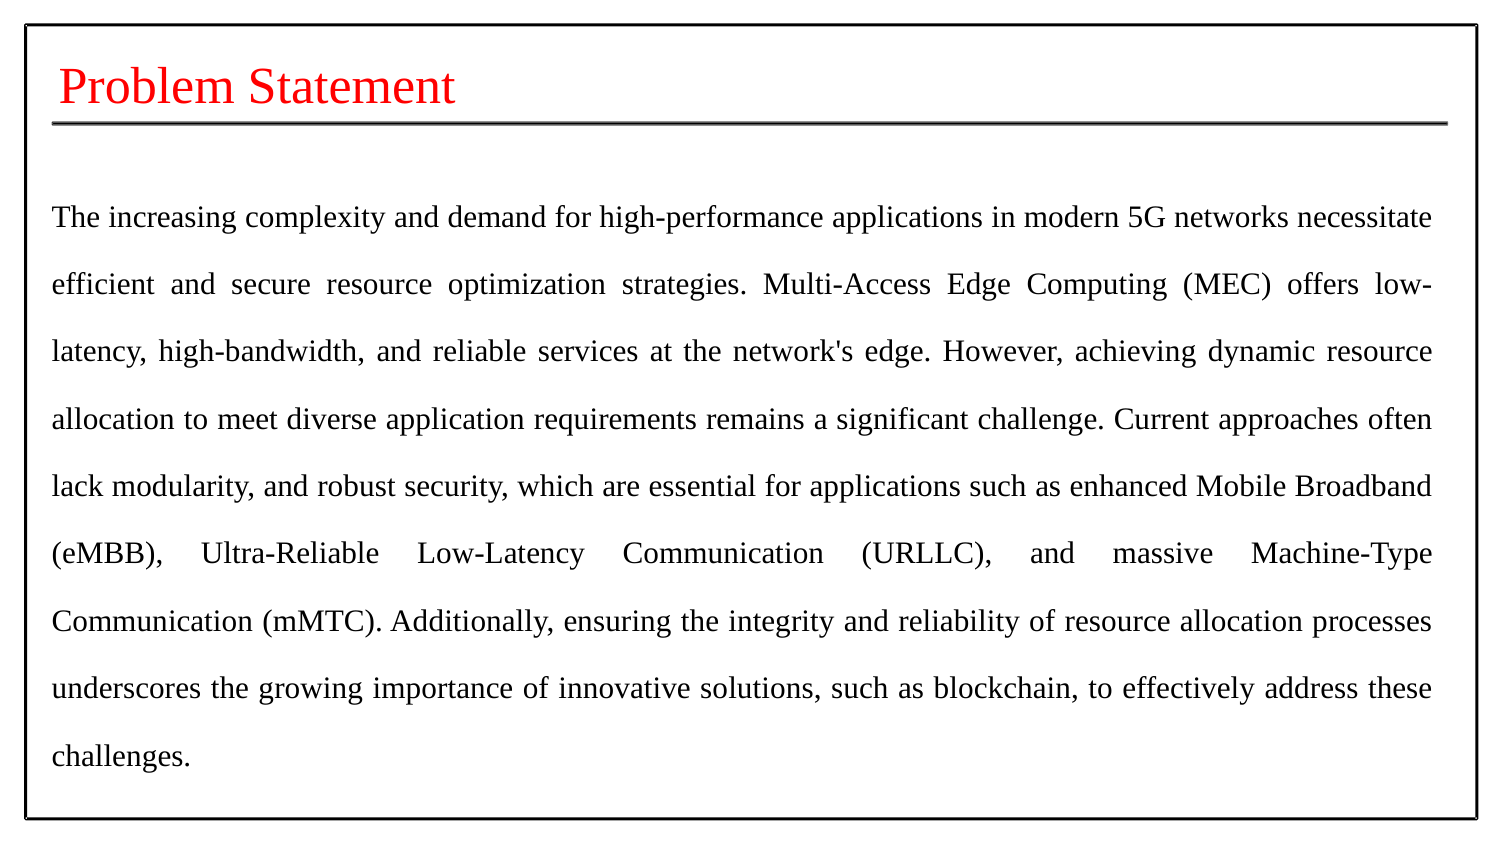

Problem Statement

The increasing complexity and demand for high-performance applications in modern 5G networks necessitate efficient and secure resource optimization strategies. Multi-Access Edge Computing (MEC) offers low-latency, high-bandwidth, and reliable services at the network's edge. However, achieving dynamic resource allocation to meet diverse application requirements remains a significant challenge. Current approaches often lack modularity, and robust security, which are essential for applications such as enhanced Mobile Broadband (eMBB), Ultra-Reliable Low-Latency Communication (URLLC), and massive Machine-Type Communication (mMTC). Additionally, ensuring the integrity and reliability of resource allocation processes underscores the growing importance of innovative solutions, such as blockchain, to effectively address these challenges.